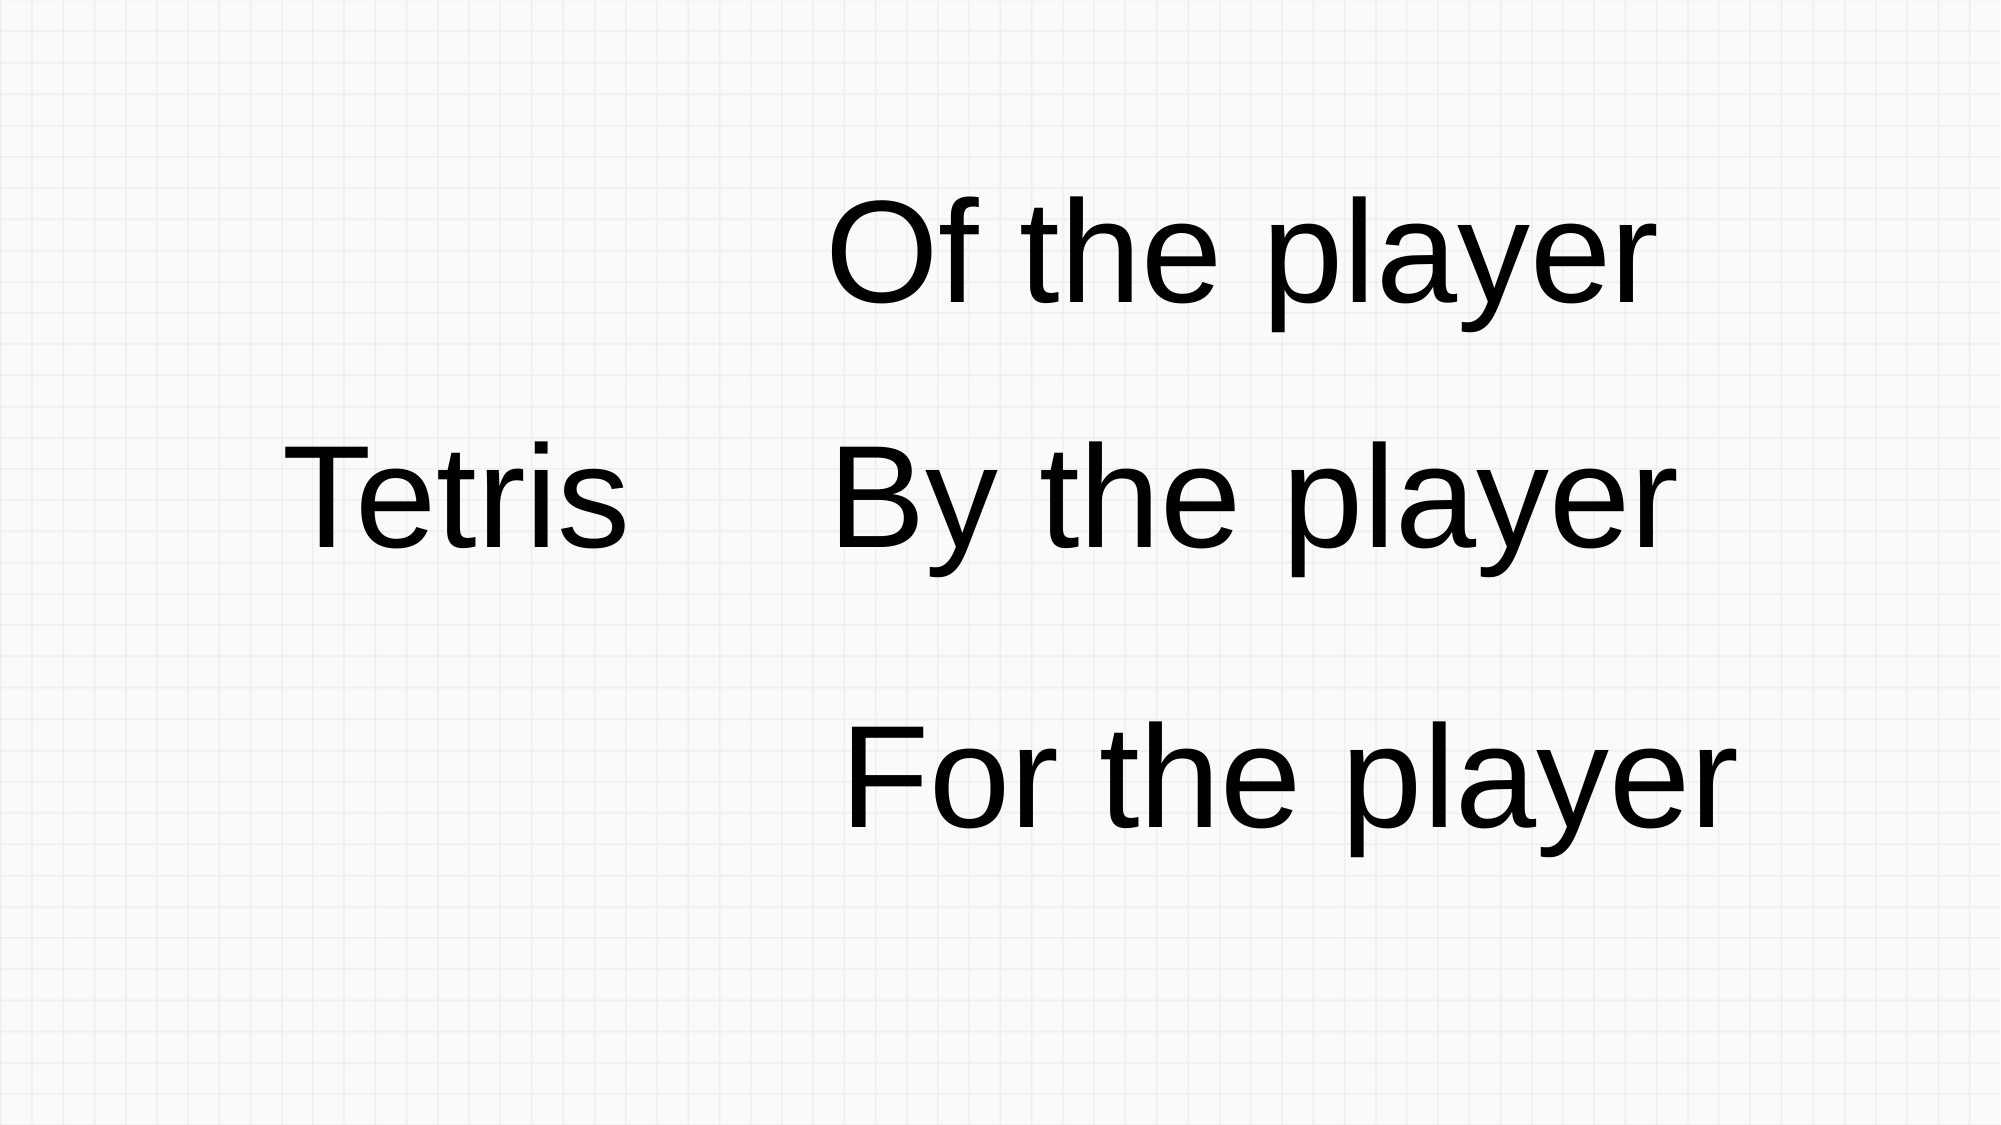

Of the player
By the player
Tetris
For the player